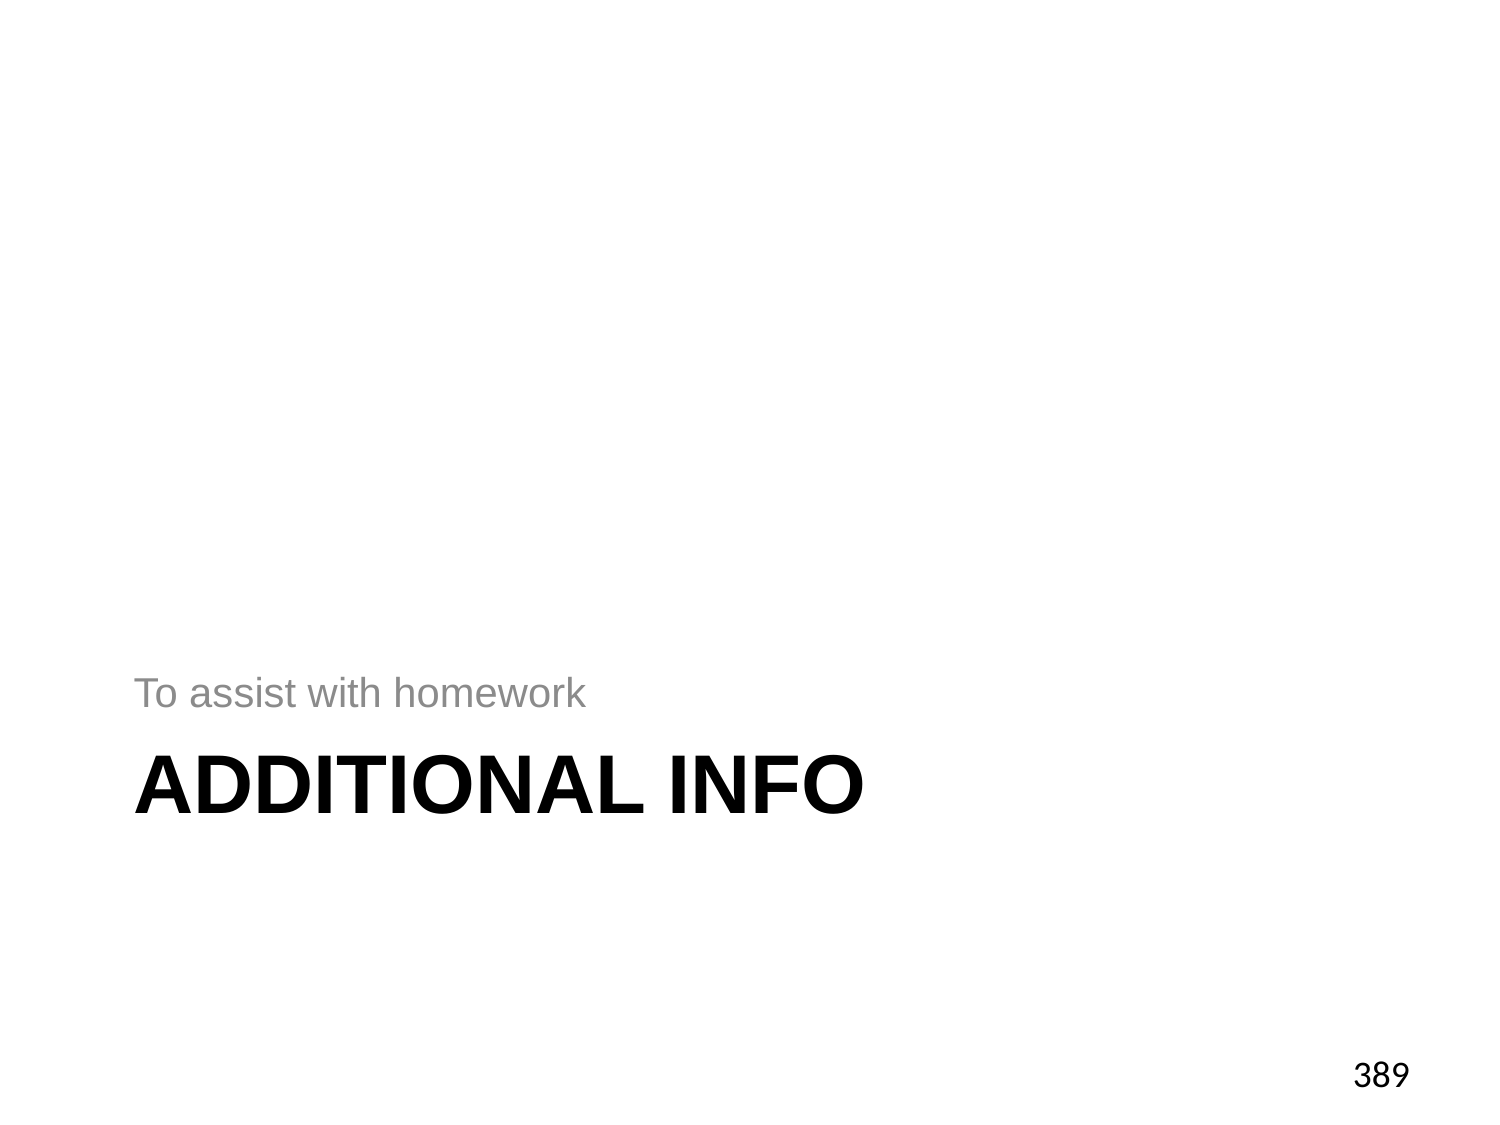

To assist with homework
# Additional Info
389